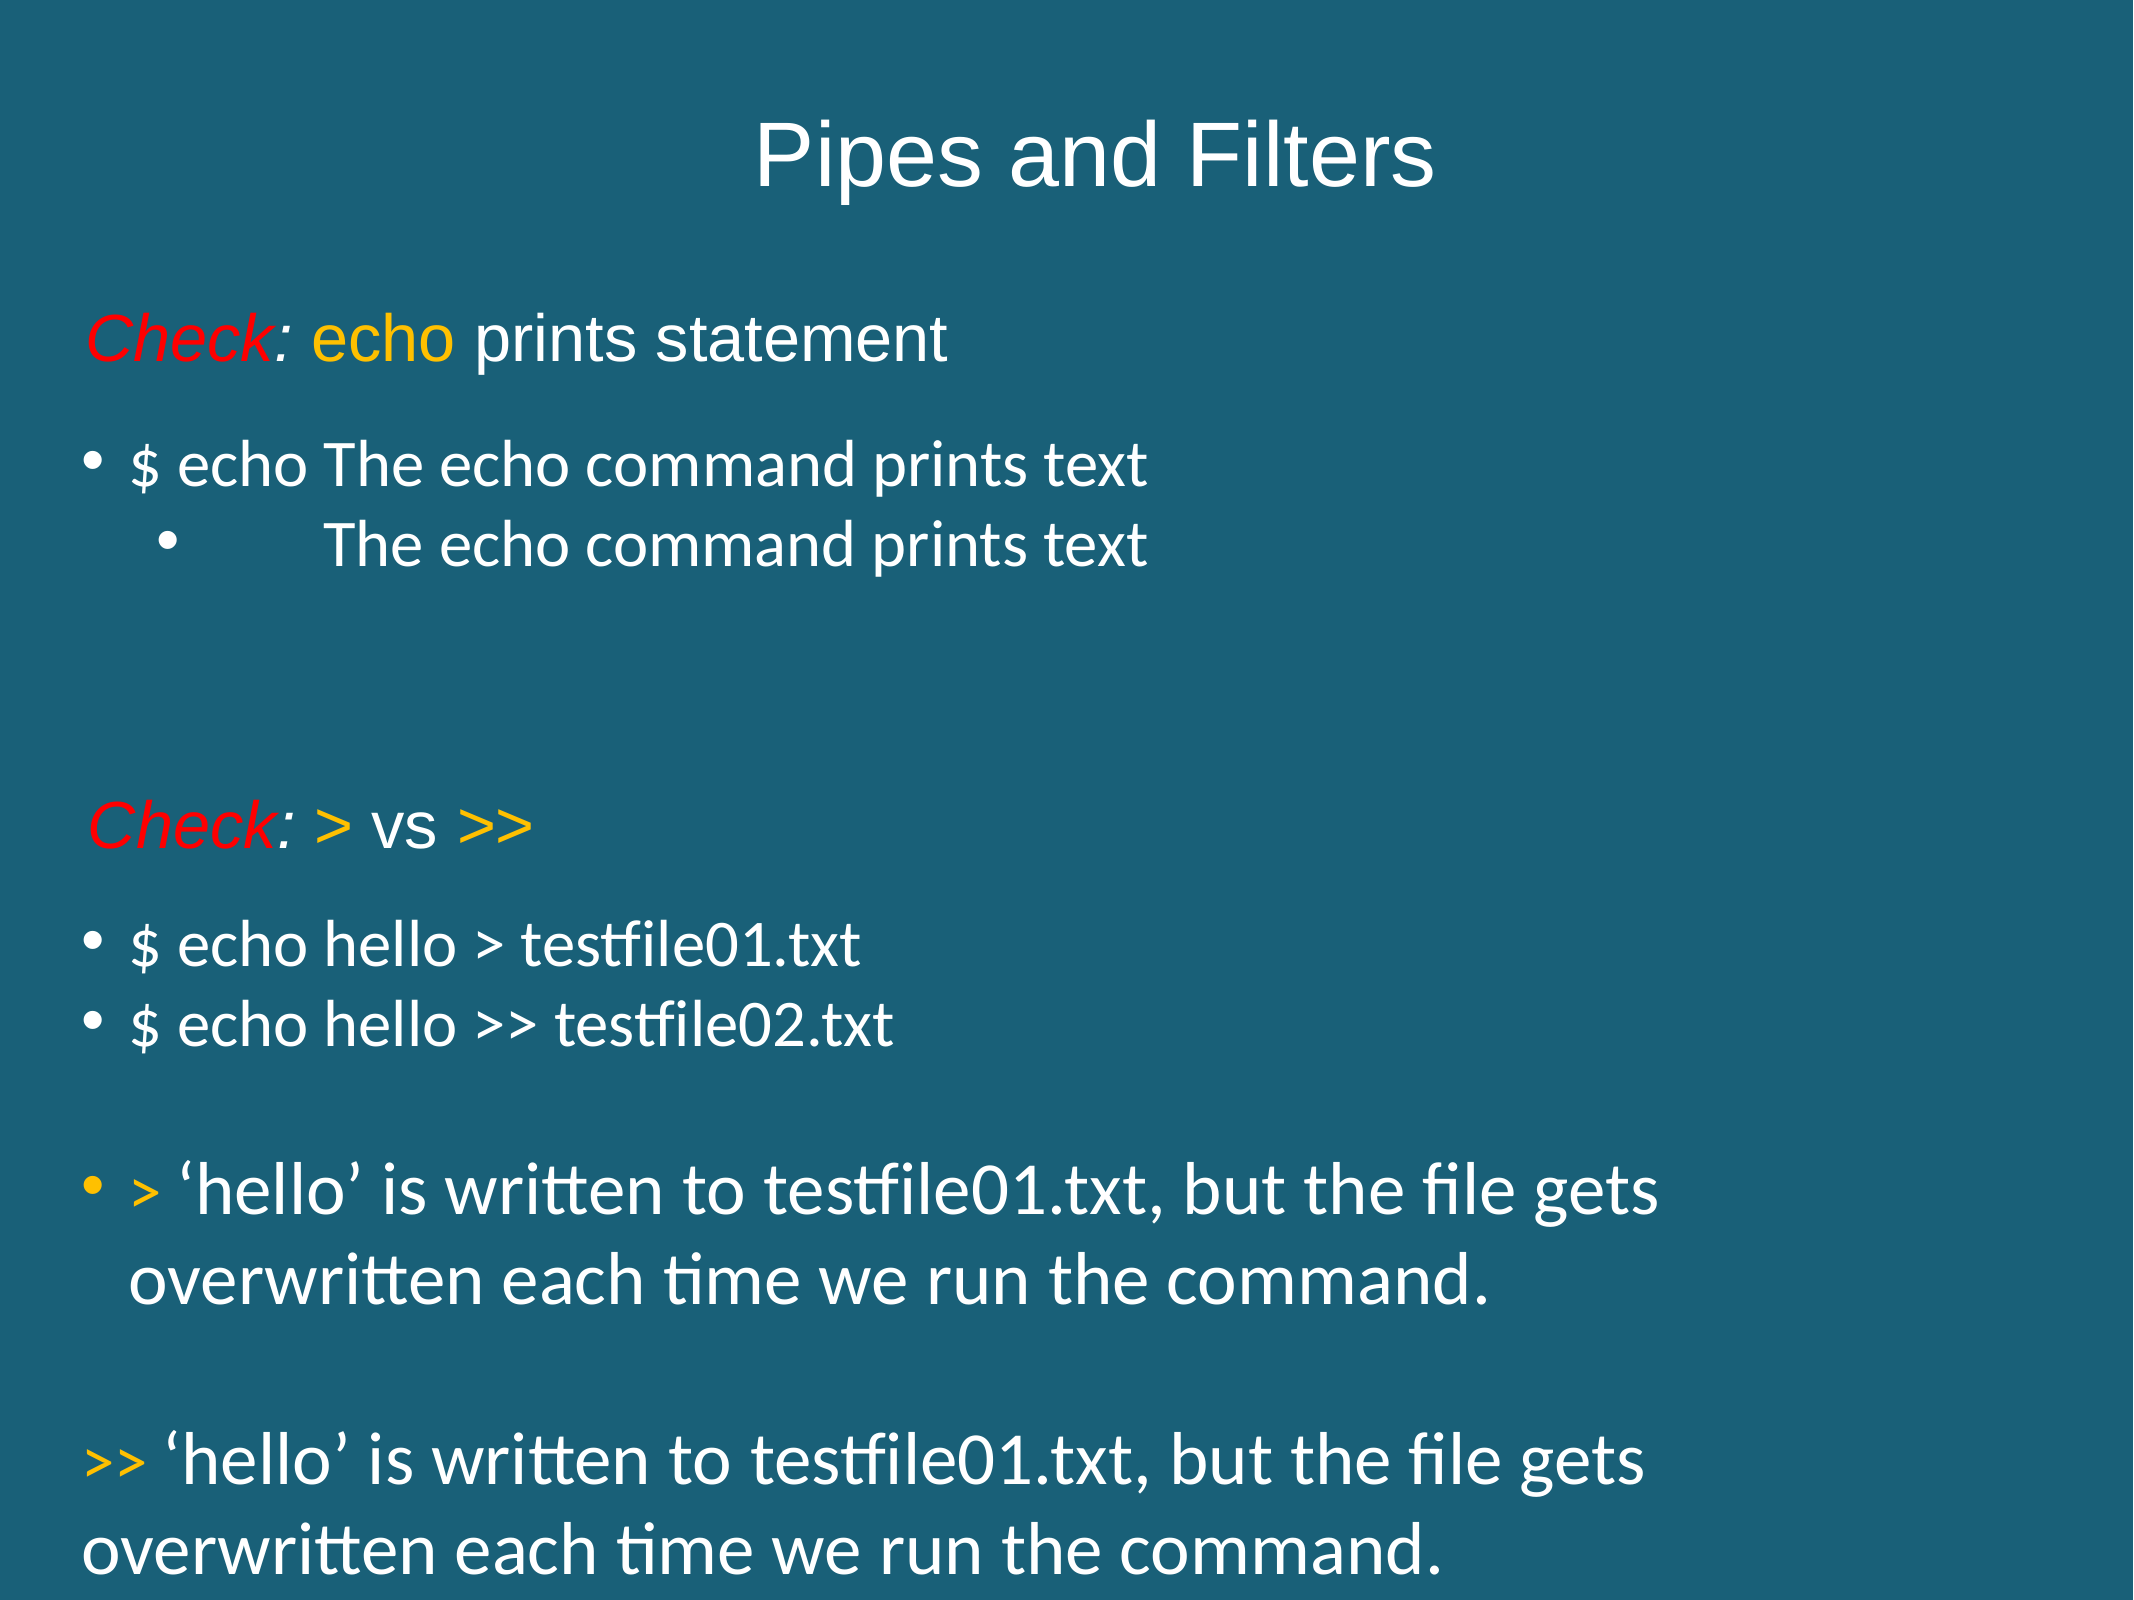

Pipes and Filters
Check: echo prints statement
$ echo The echo command prints text
        The echo command prints text

$ echo hello > testfile01.txt
$ echo hello >> testfile02.txt

> ‘hello’ is written to testfile01.txt, but the file gets overwritten each time we run the command.

>> ‘hello’ is written to testfile01.txt, but the file gets overwritten each time we run the command.

Check: > vs >>